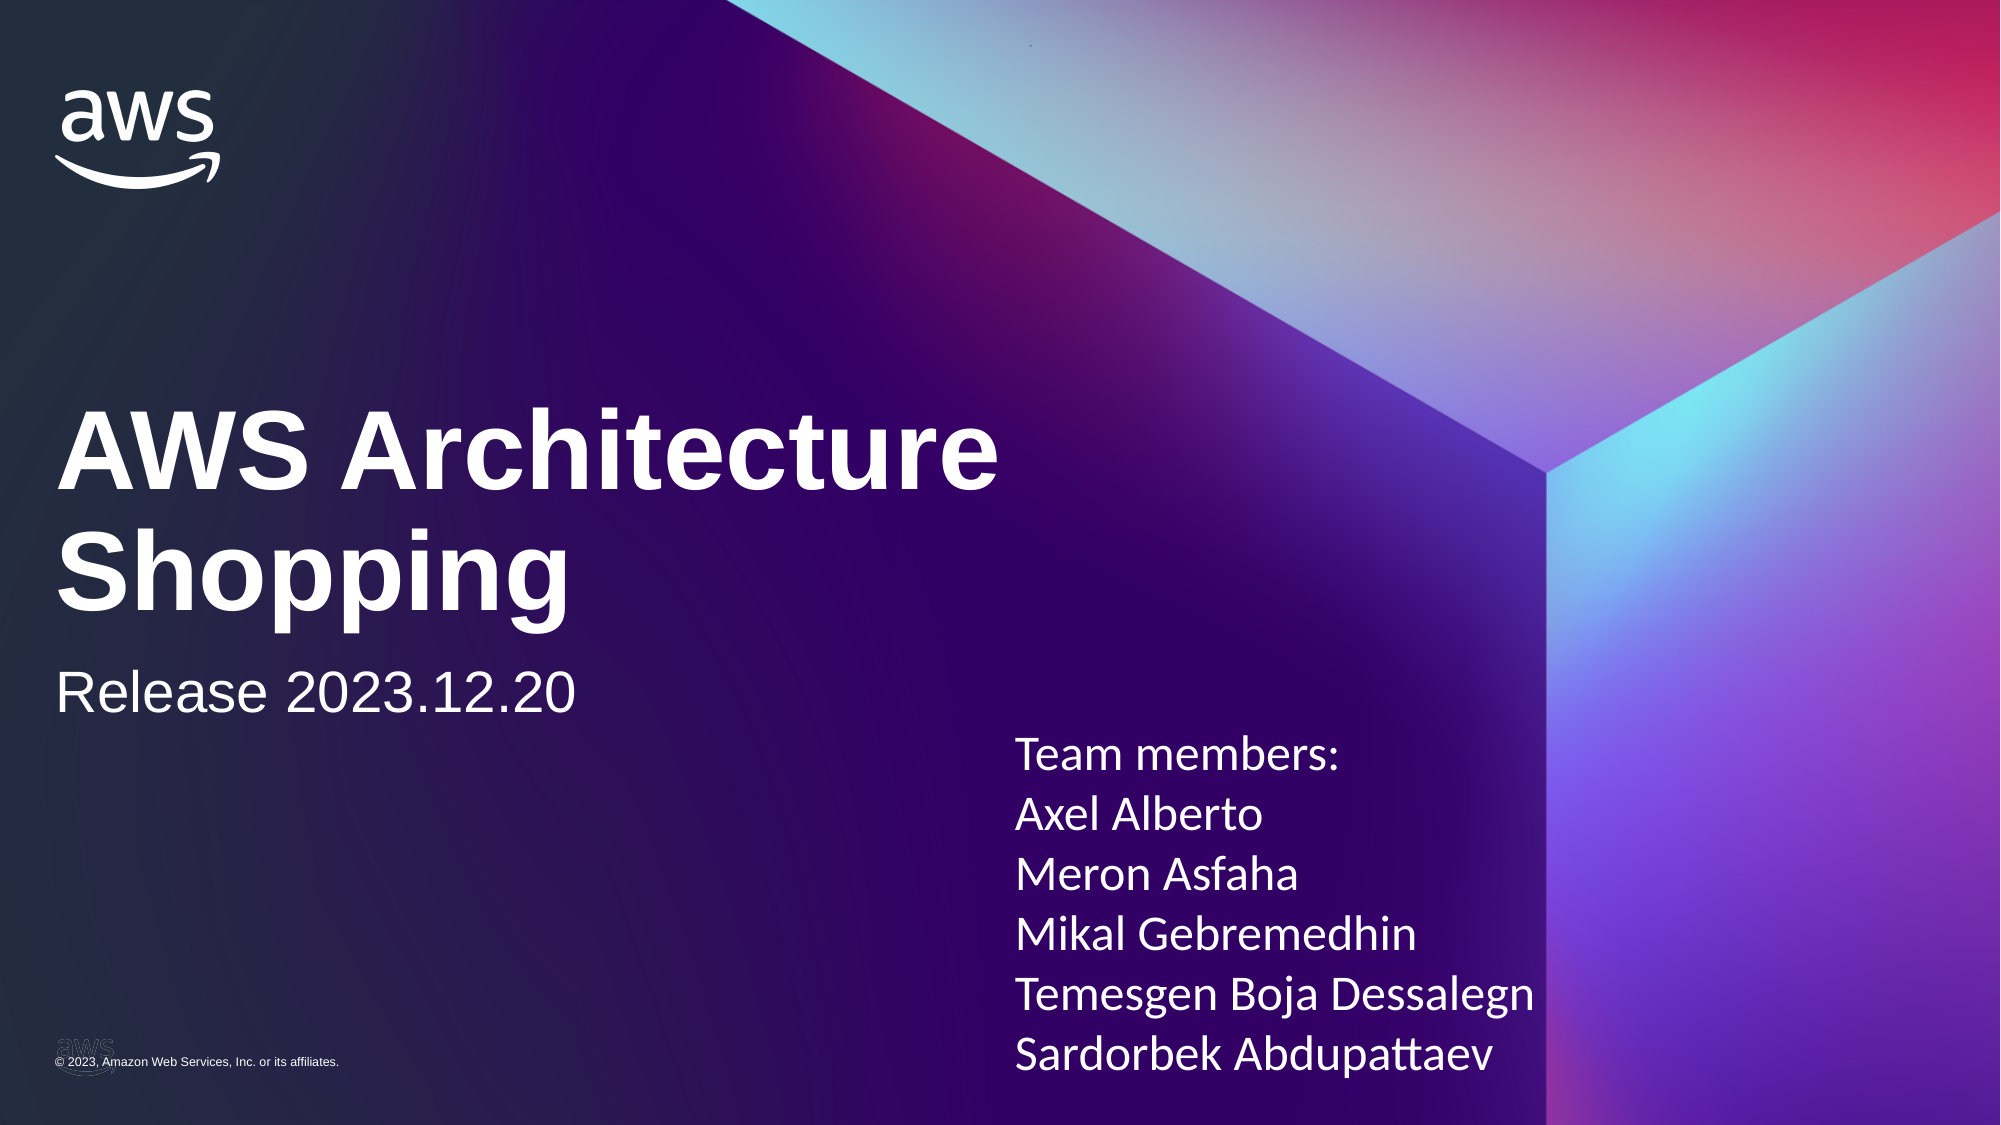

# AWS Architecture Shopping
Release 2023.12.20
Team members:
Axel Alberto
Meron Asfaha
Mikal Gebremedhin
Temesgen Boja Dessalegn
Sardorbek Abdupattaev
© 2023, Amazon Web Services, Inc. or its affiliates.